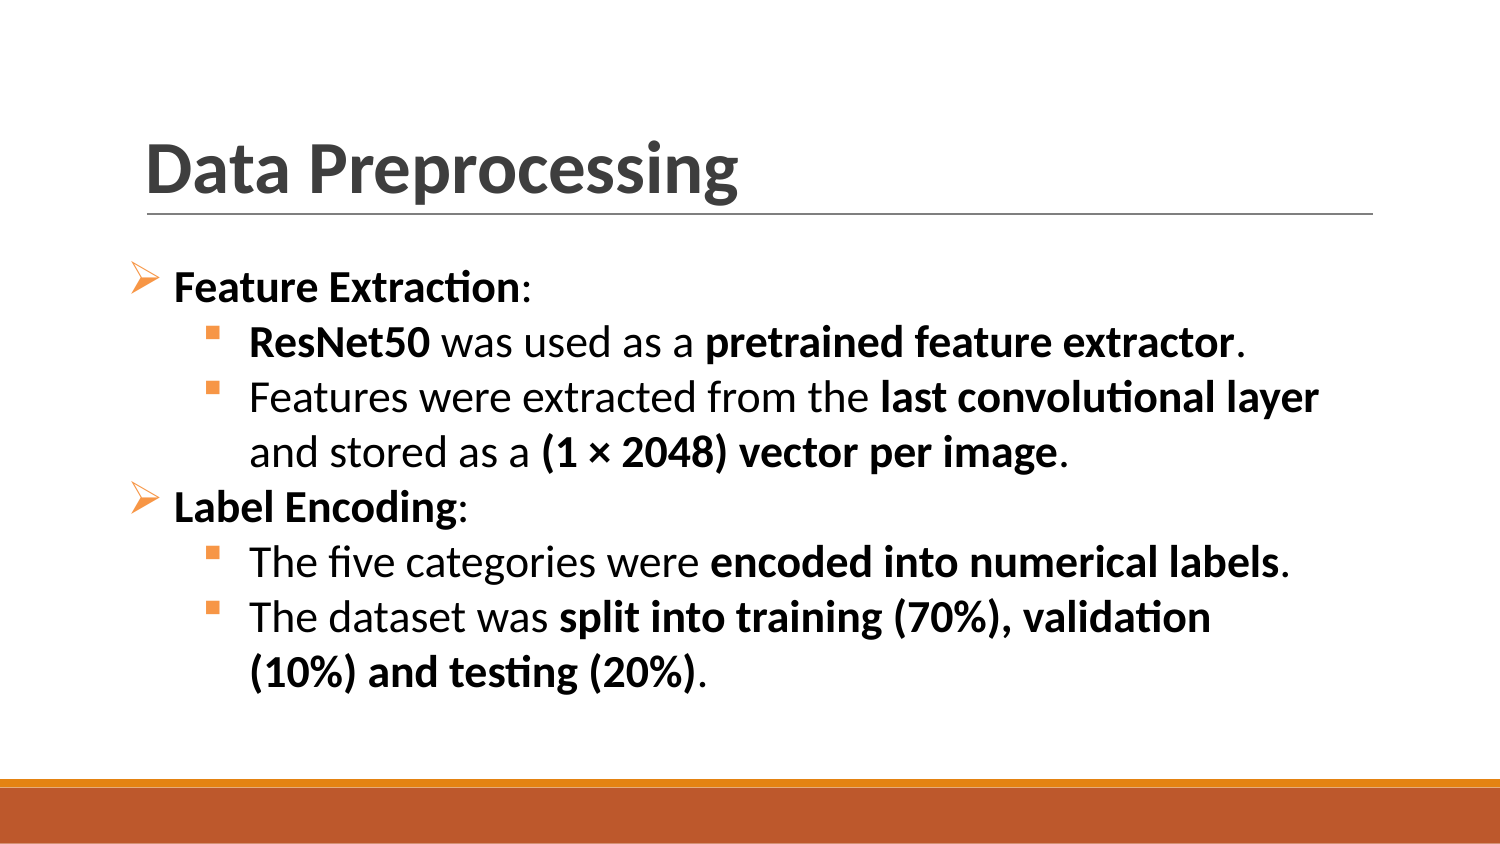

# Data Preprocessing
Feature Extraction:
ResNet50 was used as a pretrained feature extractor.
Features were extracted from the last convolutional layer and stored as a (1 × 2048) vector per image.
Label Encoding:
The five categories were encoded into numerical labels.
The dataset was split into training (70%), validation (10%) and testing (20%).